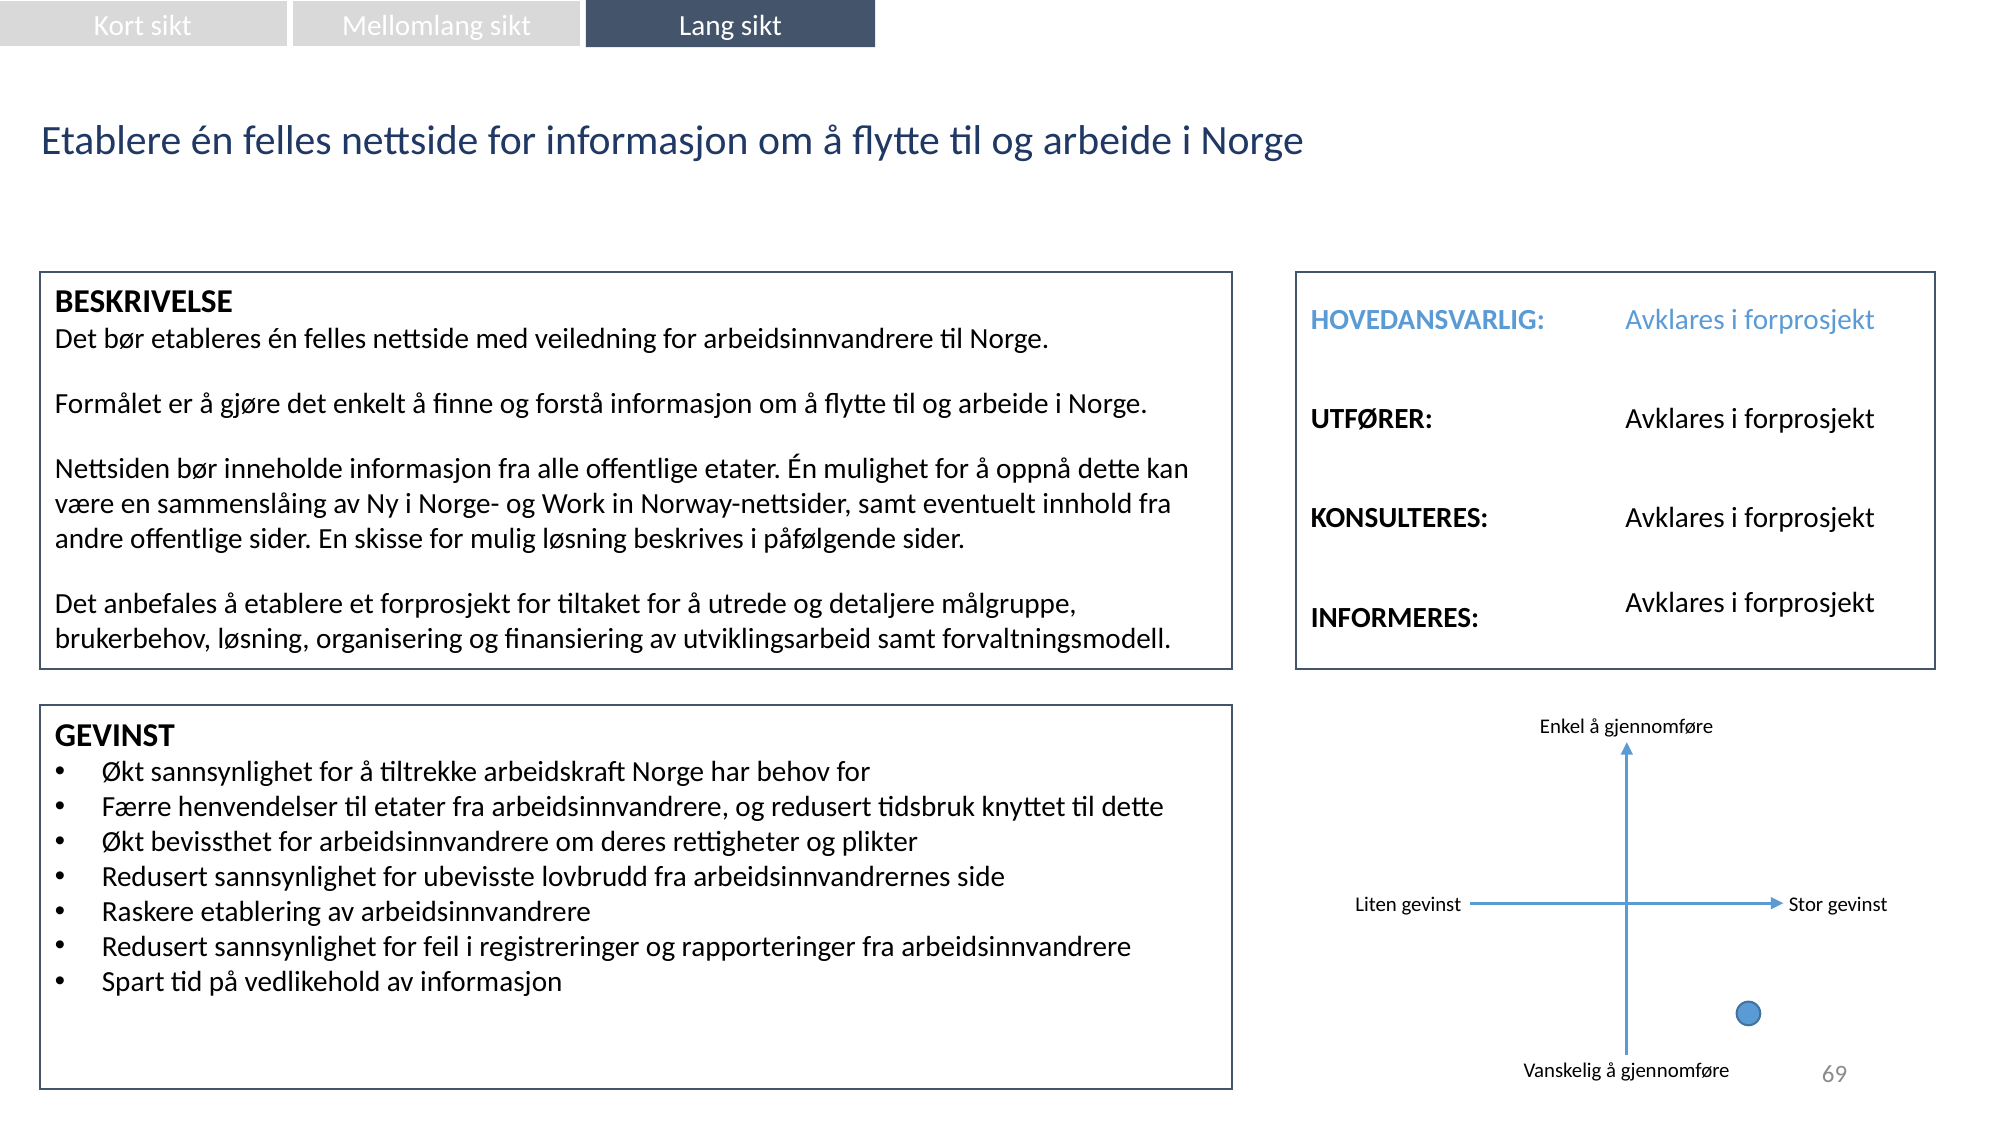

Kort sikt
Mellomlang sikt
Lang sikt
Etablere én felles nettside for informasjon om å flytte til og arbeide i Norge
| HOVEDANSVARLIG: | Avklares i forprosjekt |
| --- | --- |
| UTFØRER: | Avklares i forprosjekt |
| KONSULTERES: | Avklares i forprosjekt |
| INFORMERES: | Avklares i forprosjekt |
BESKRIVELSE
Det bør etableres én felles nettside med veiledning for arbeidsinnvandrere til Norge.

Formålet er å gjøre det enkelt å finne og forstå informasjon om å flytte til og arbeide i Norge.

Nettsiden bør inneholde informasjon fra alle offentlige etater. Én mulighet for å oppnå dette kan være en sammenslåing av Ny i Norge- og Work in Norway-nettsider, samt eventuelt innhold fra andre offentlige sider. En skisse for mulig løsning beskrives i påfølgende sider.

Det anbefales å etablere et forprosjekt for tiltaket for å utrede og detaljere målgruppe, brukerbehov, løsning, organisering og finansiering av utviklingsarbeid samt forvaltningsmodell.

Enkel å gjennomføre
GEVINST
Økt sannsynlighet for å tiltrekke arbeidskraft Norge har behov for
Færre henvendelser til etater fra arbeidsinnvandrere, og redusert tidsbruk knyttet til dette
Økt bevissthet for arbeidsinnvandrere om deres rettigheter og plikter
Redusert sannsynlighet for ubevisste lovbrudd fra arbeidsinnvandrernes side
Raskere etablering av arbeidsinnvandrere
Redusert sannsynlighet for feil i registreringer og rapporteringer fra arbeidsinnvandrere
Spart tid på vedlikehold av informasjon

Liten gevinst
Stor gevinst

69
Vanskelig å gjennomføre